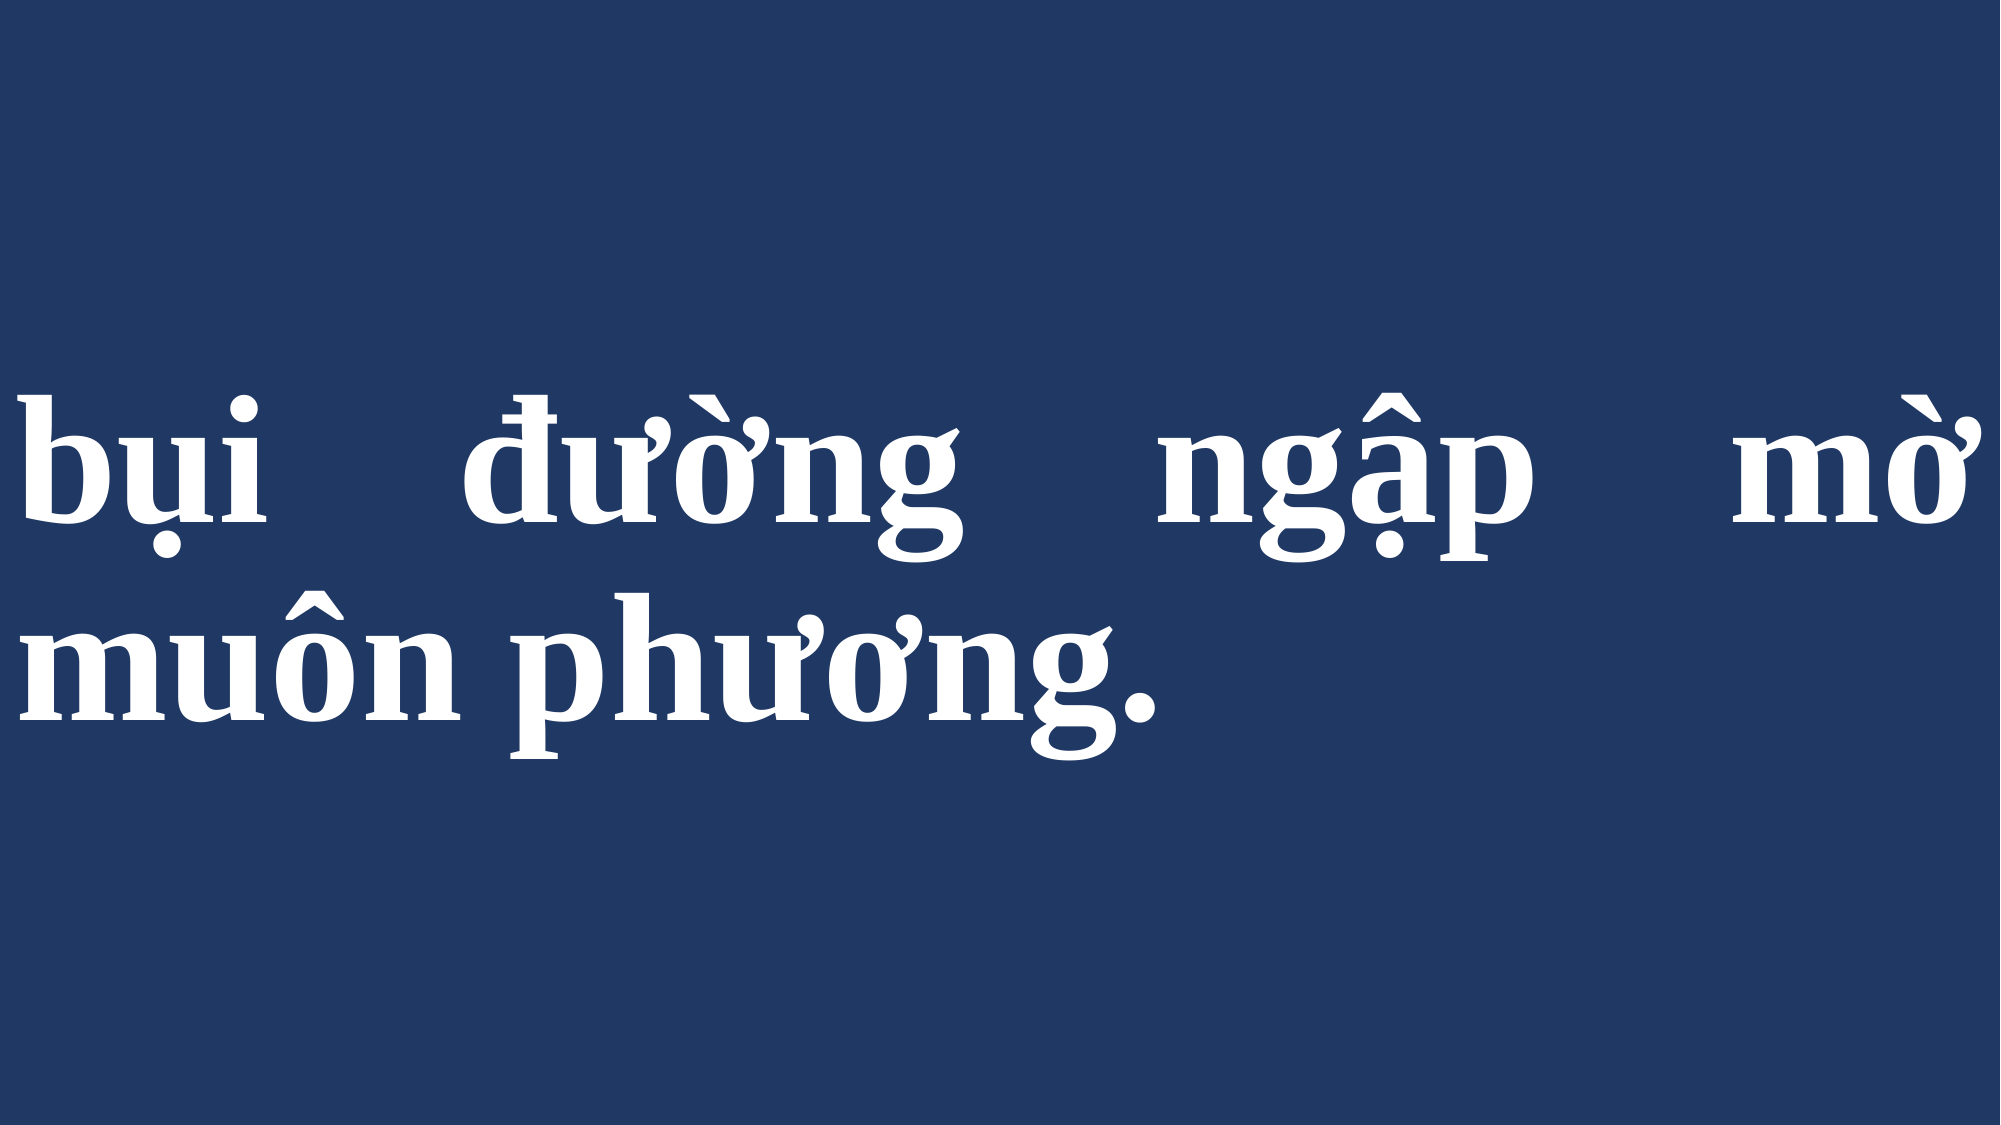

# bụi đường ngập mờ muôn phương.